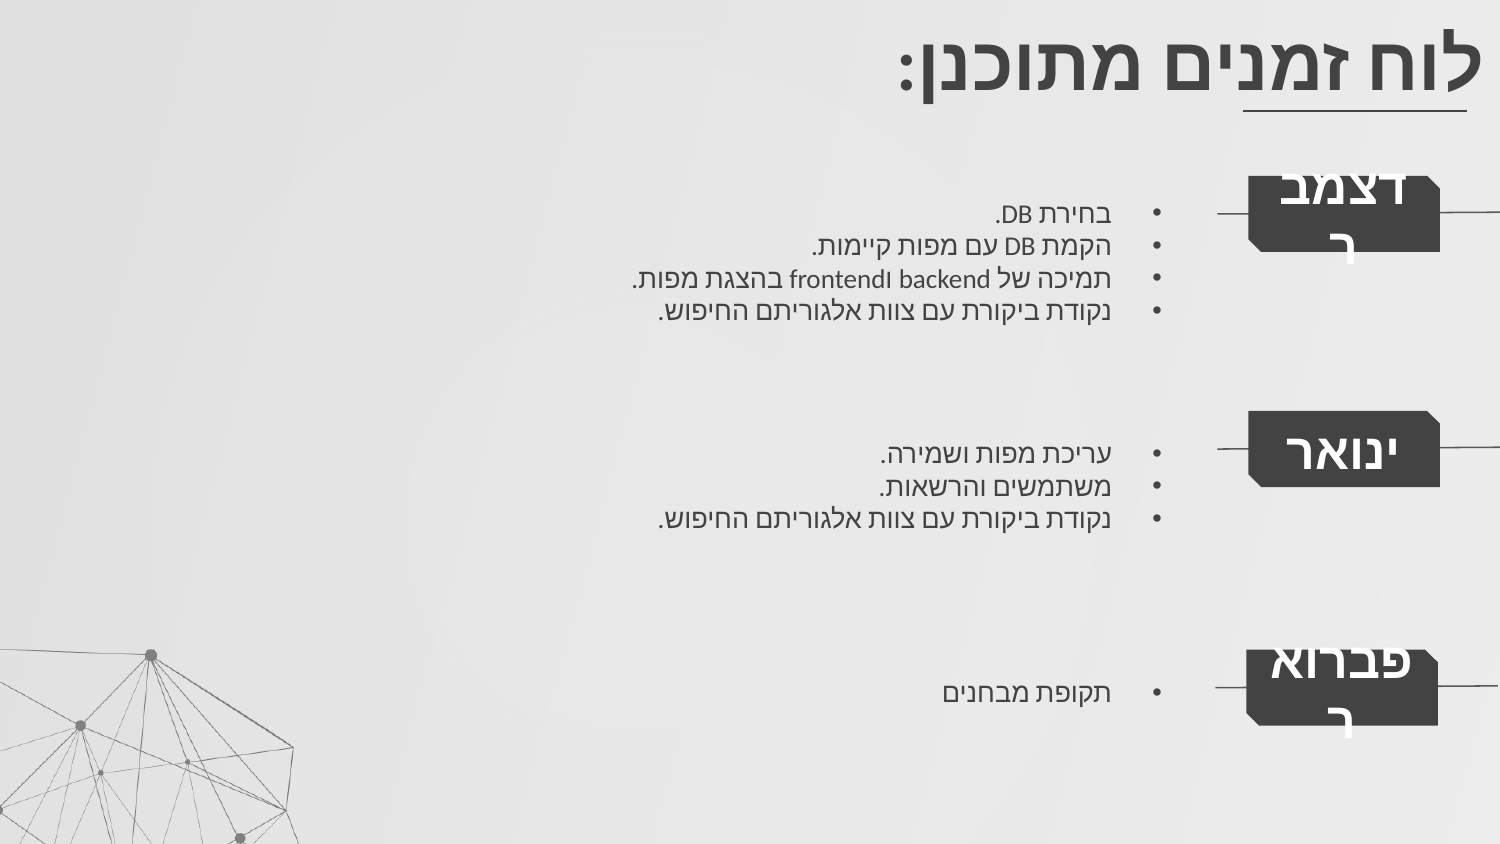

# לוח זמנים מתוכנן:

בחירת DB.
הקמת DB עם מפות קיימות.
תמיכה של backend וfrontend בהצגת מפות.
נקודת ביקורת עם צוות אלגוריתם החיפוש.

דצמבר

עריכת מפות ושמירה.
משתמשים והרשאות.
נקודת ביקורת עם צוות אלגוריתם החיפוש.

ינואר

תקופת מבחנים

פברואר